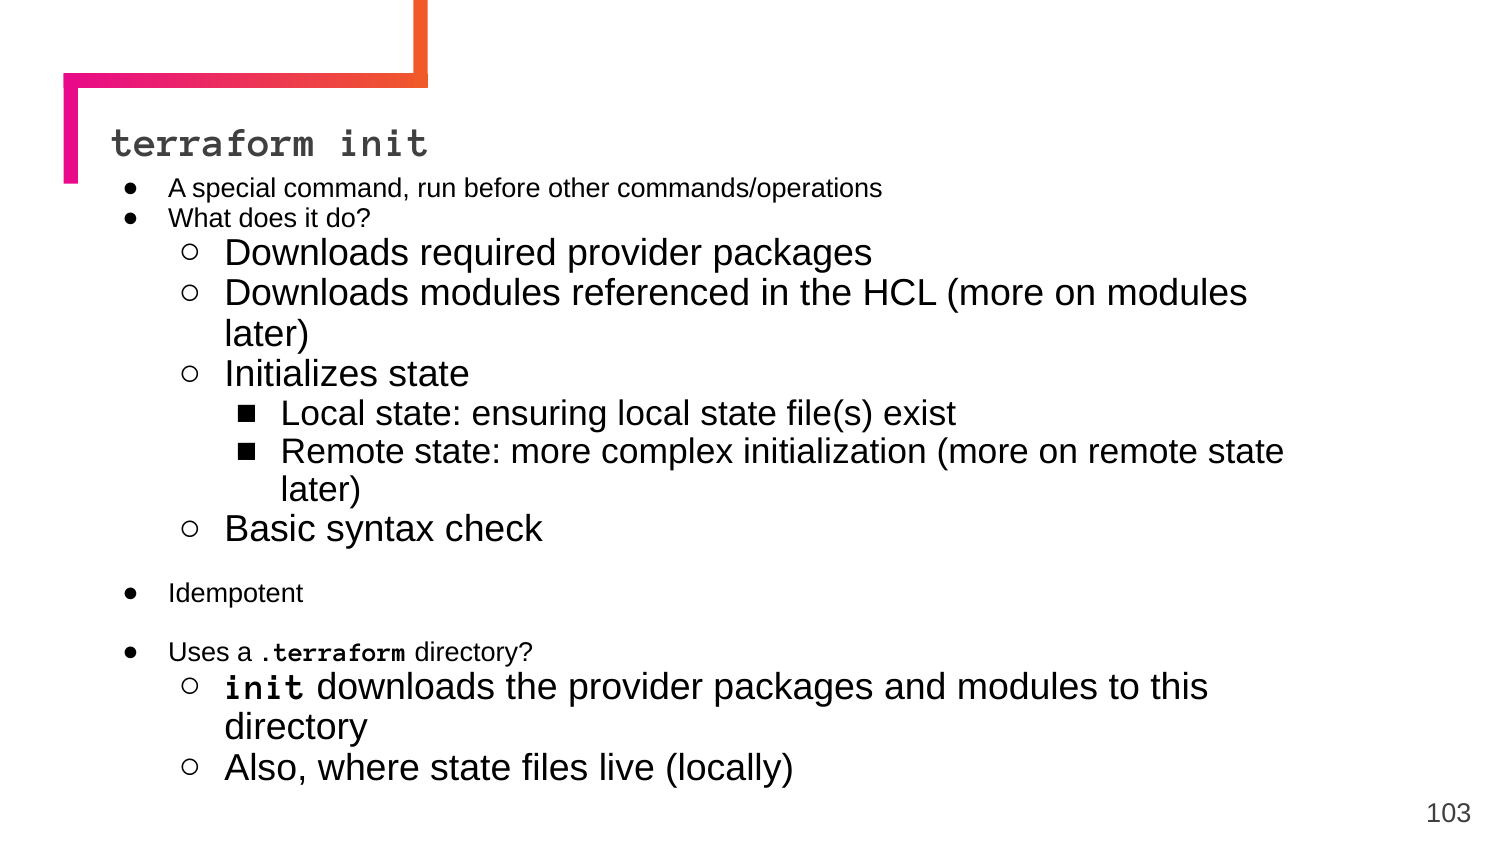

# terraform init
A special command, run before other commands/operations
What does it do?
Downloads required provider packages
Downloads modules referenced in the HCL (more on modules later)
Initializes state
Local state: ensuring local state file(s) exist
Remote state: more complex initialization (more on remote state later)
Basic syntax check

Idempotent

Uses a .terraform directory?
init downloads the provider packages and modules to this directory
Also, where state files live (locally)

103